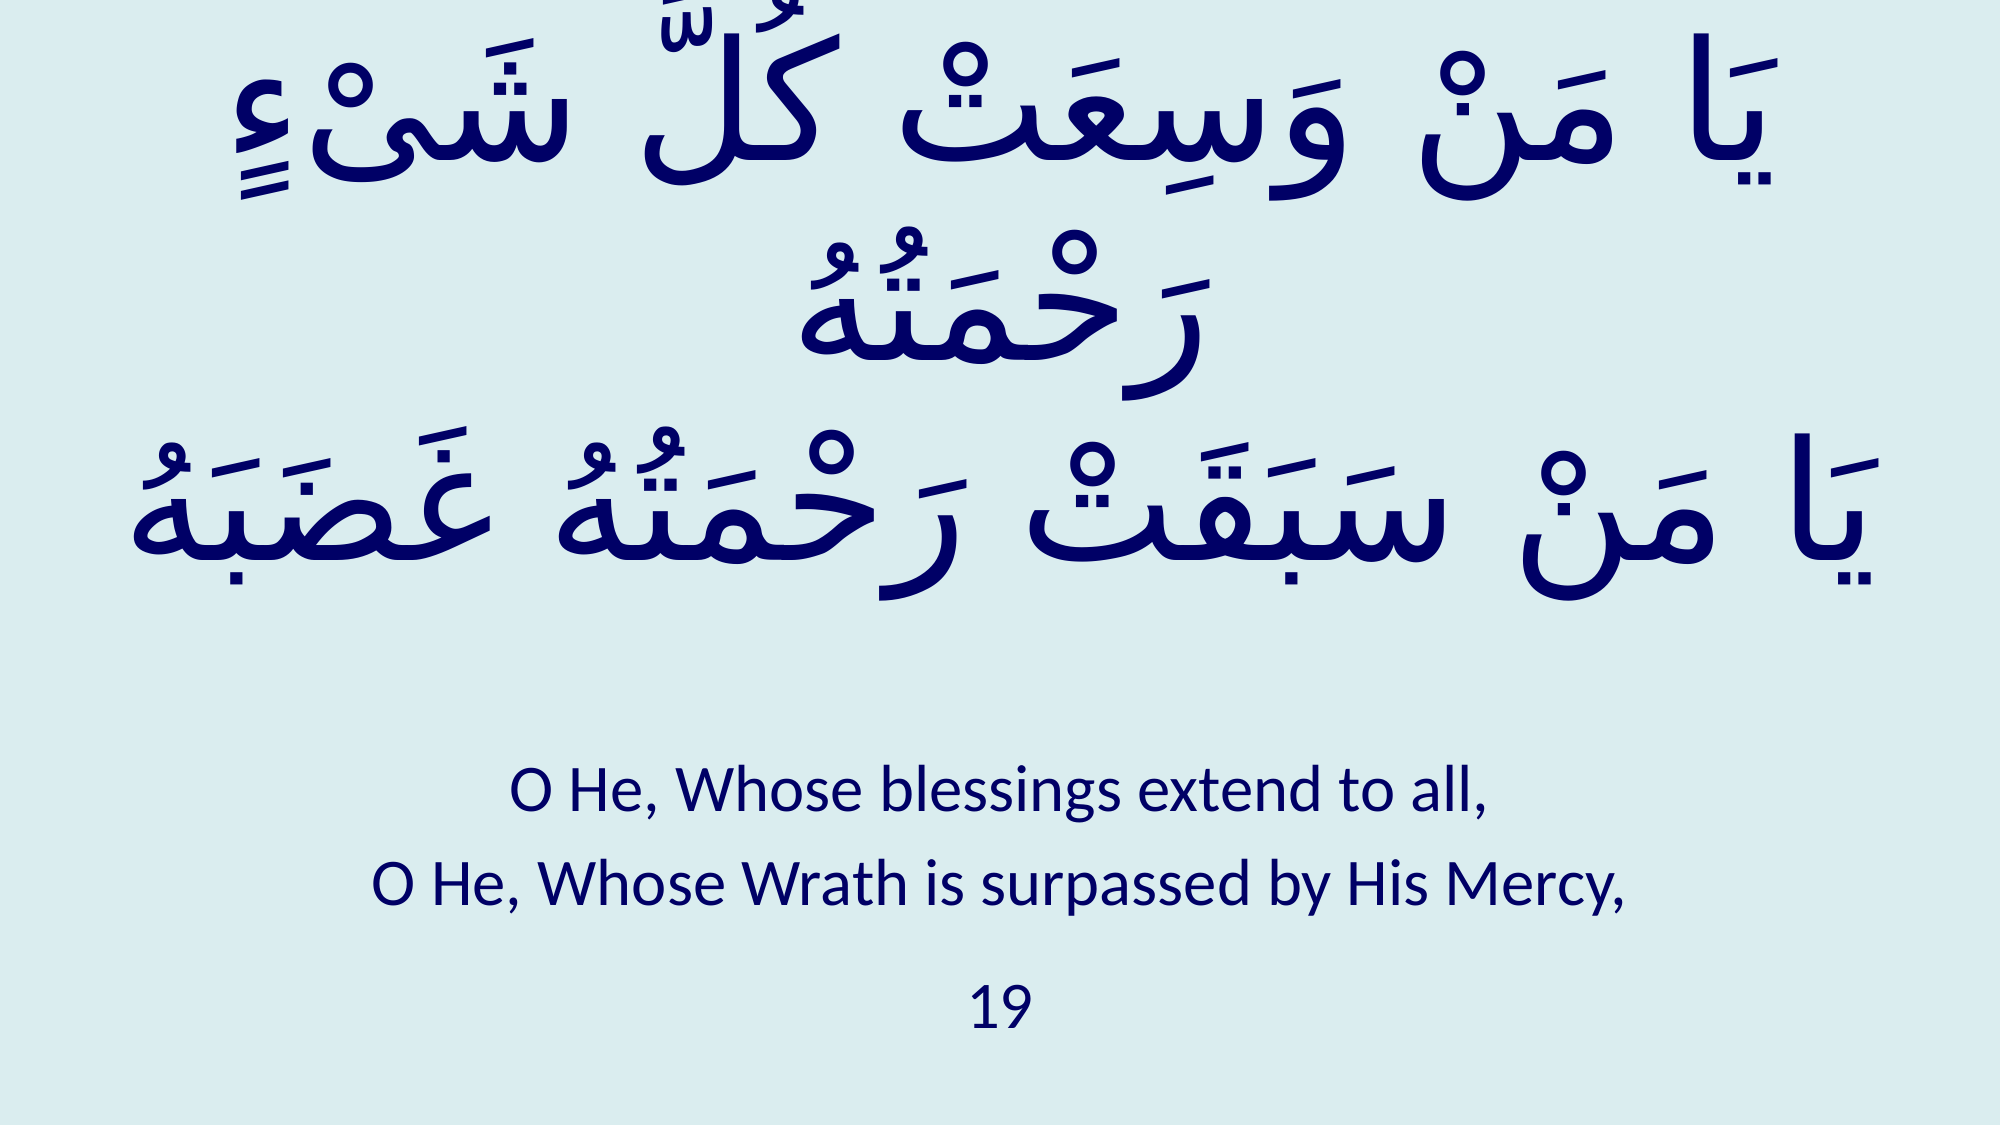

# يَا مَنْ وَسِعَتْ كُلَّ شَیْ‏ءٍ رَحْمَتُهُ يَا مَنْ سَبَقَتْ رَحْمَتُهُ غَضَبَهُ
O He, Whose blessings extend to all,
O He, Whose Wrath is surpassed by His Mercy,
19